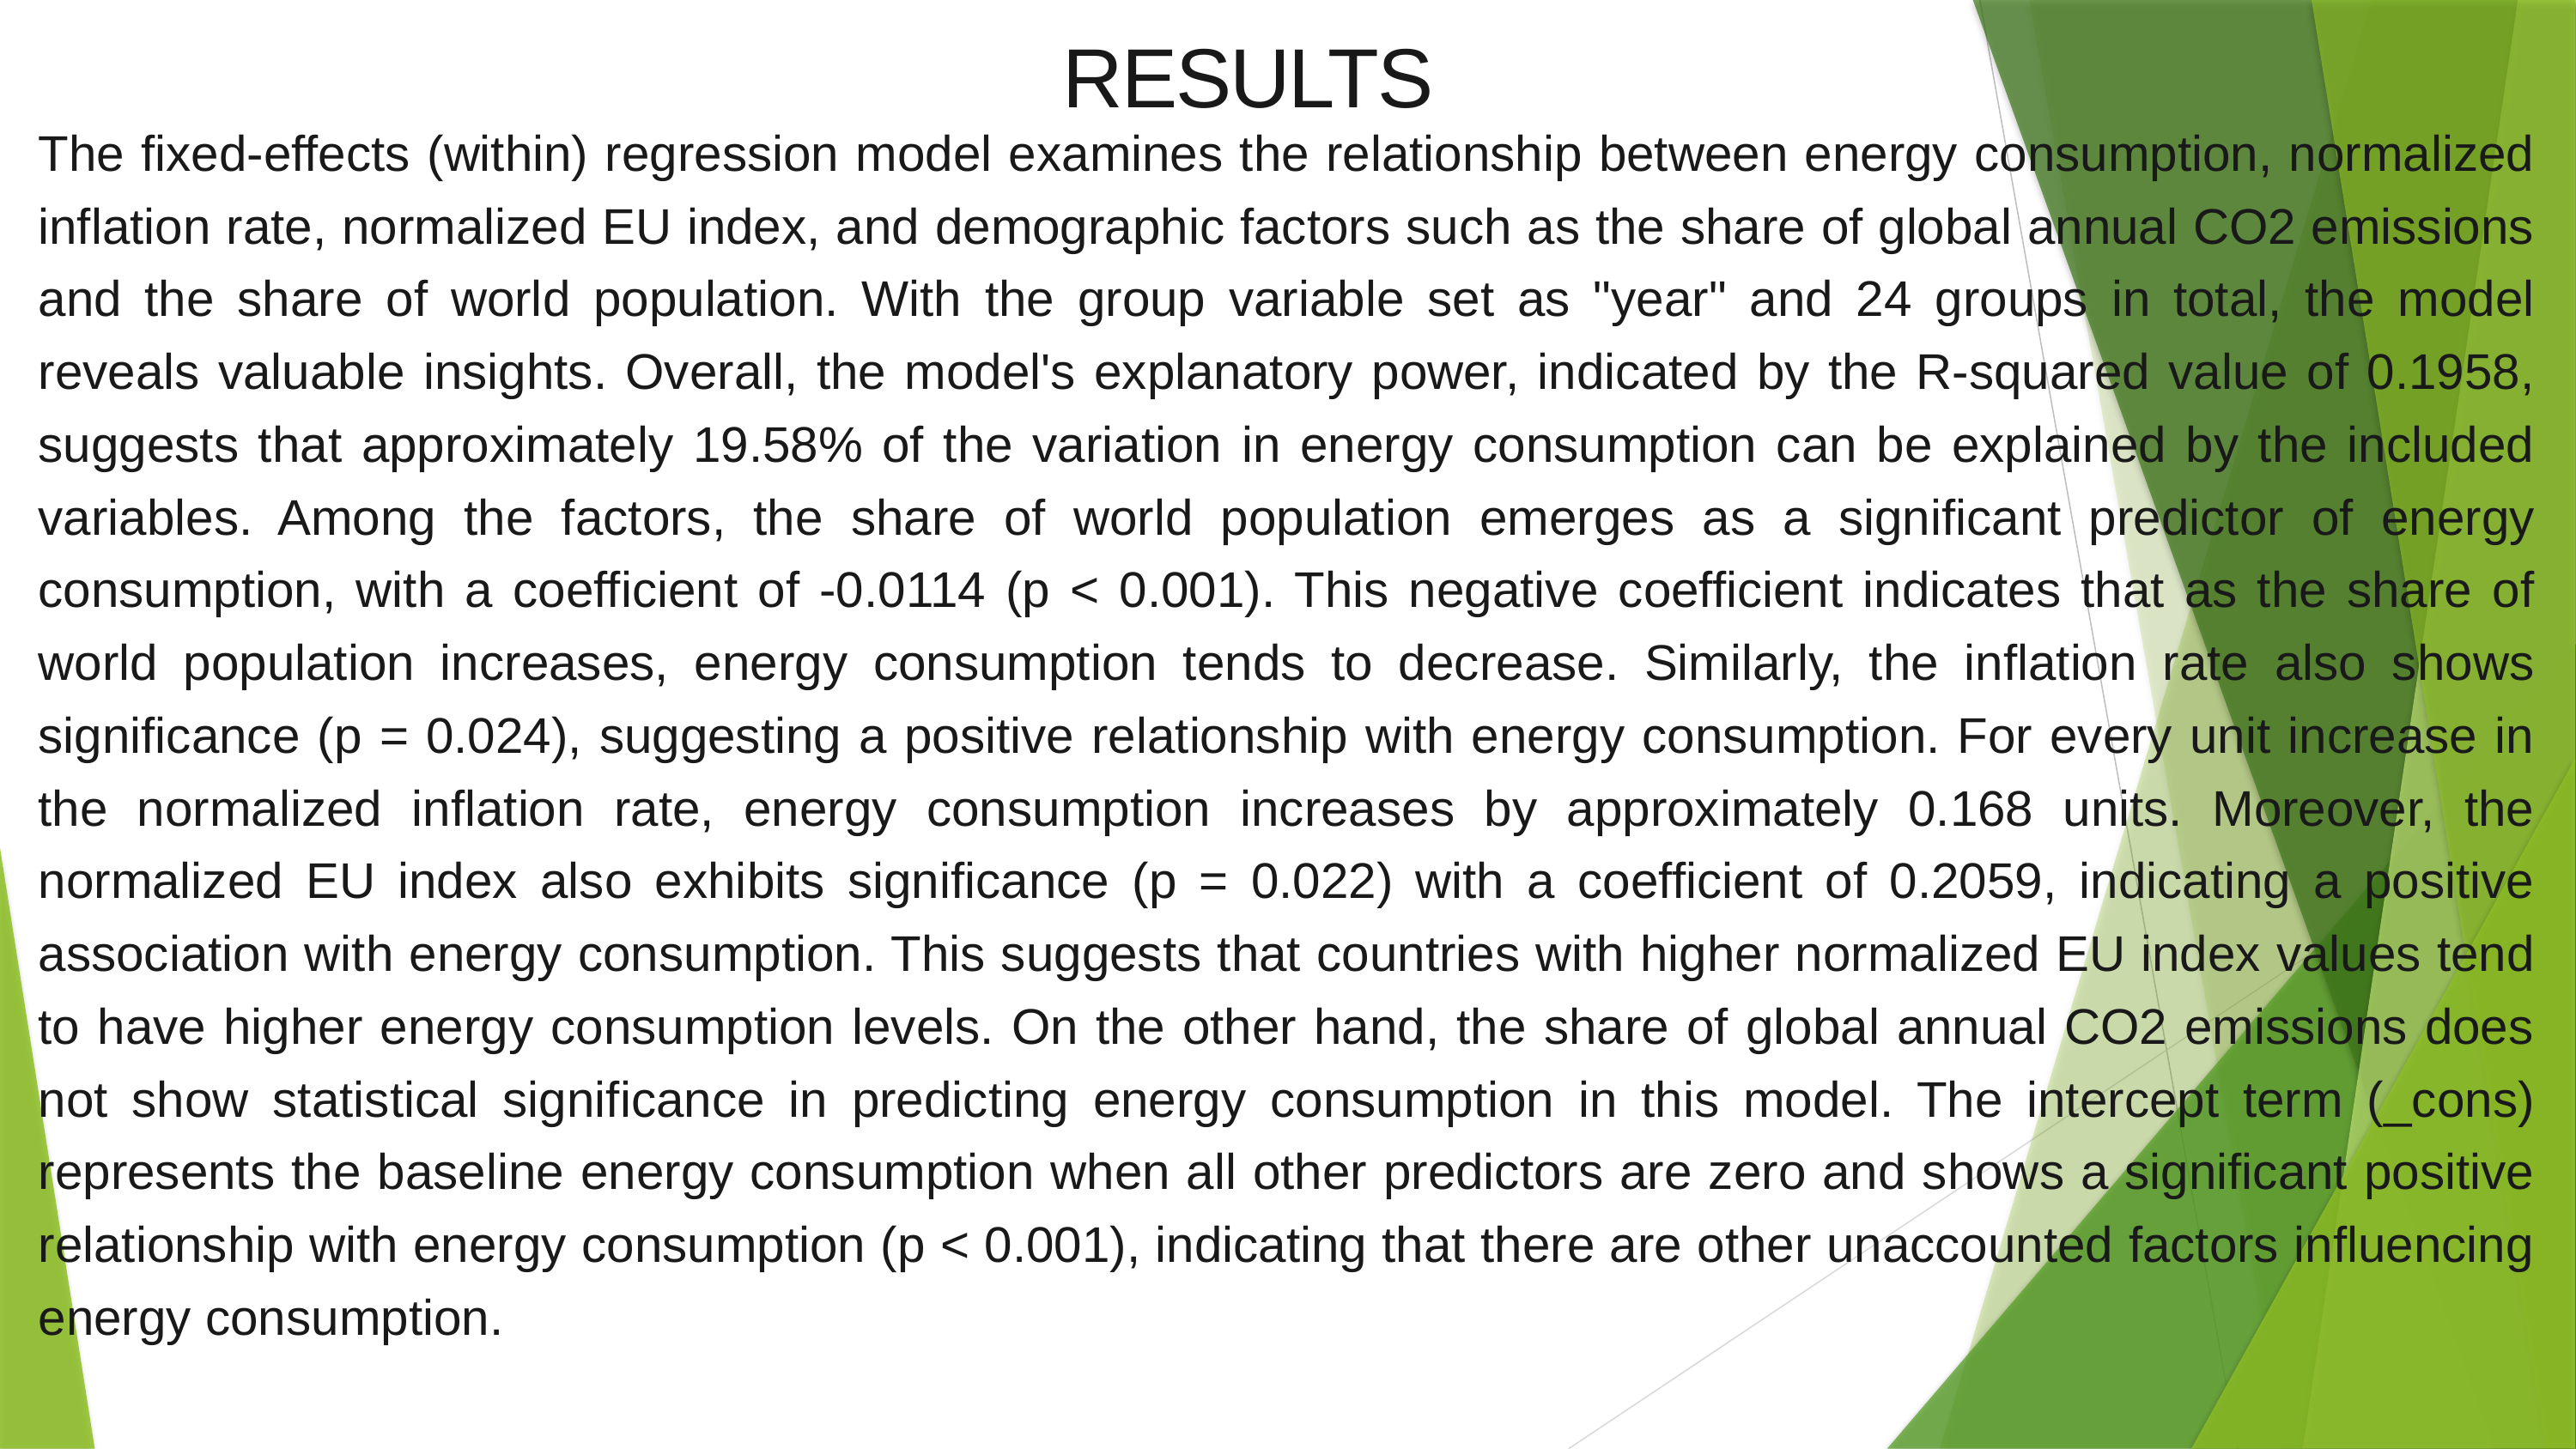

RESULTS
The fixed-effects (within) regression model examines the relationship between energy consumption, normalized inflation rate, normalized EU index, and demographic factors such as the share of global annual CO2 emissions and the share of world population. With the group variable set as "year" and 24 groups in total, the model reveals valuable insights. Overall, the model's explanatory power, indicated by the R-squared value of 0.1958, suggests that approximately 19.58% of the variation in energy consumption can be explained by the included variables. Among the factors, the share of world population emerges as a significant predictor of energy consumption, with a coefficient of -0.0114 (p < 0.001). This negative coefficient indicates that as the share of world population increases, energy consumption tends to decrease. Similarly, the inflation rate also shows significance (p = 0.024), suggesting a positive relationship with energy consumption. For every unit increase in the normalized inflation rate, energy consumption increases by approximately 0.168 units. Moreover, the normalized EU index also exhibits significance (p = 0.022) with a coefficient of 0.2059, indicating a positive association with energy consumption. This suggests that countries with higher normalized EU index values tend to have higher energy consumption levels. On the other hand, the share of global annual CO2 emissions does not show statistical significance in predicting energy consumption in this model. The intercept term (_cons) represents the baseline energy consumption when all other predictors are zero and shows a significant positive relationship with energy consumption (p < 0.001), indicating that there are other unaccounted factors influencing energy consumption.